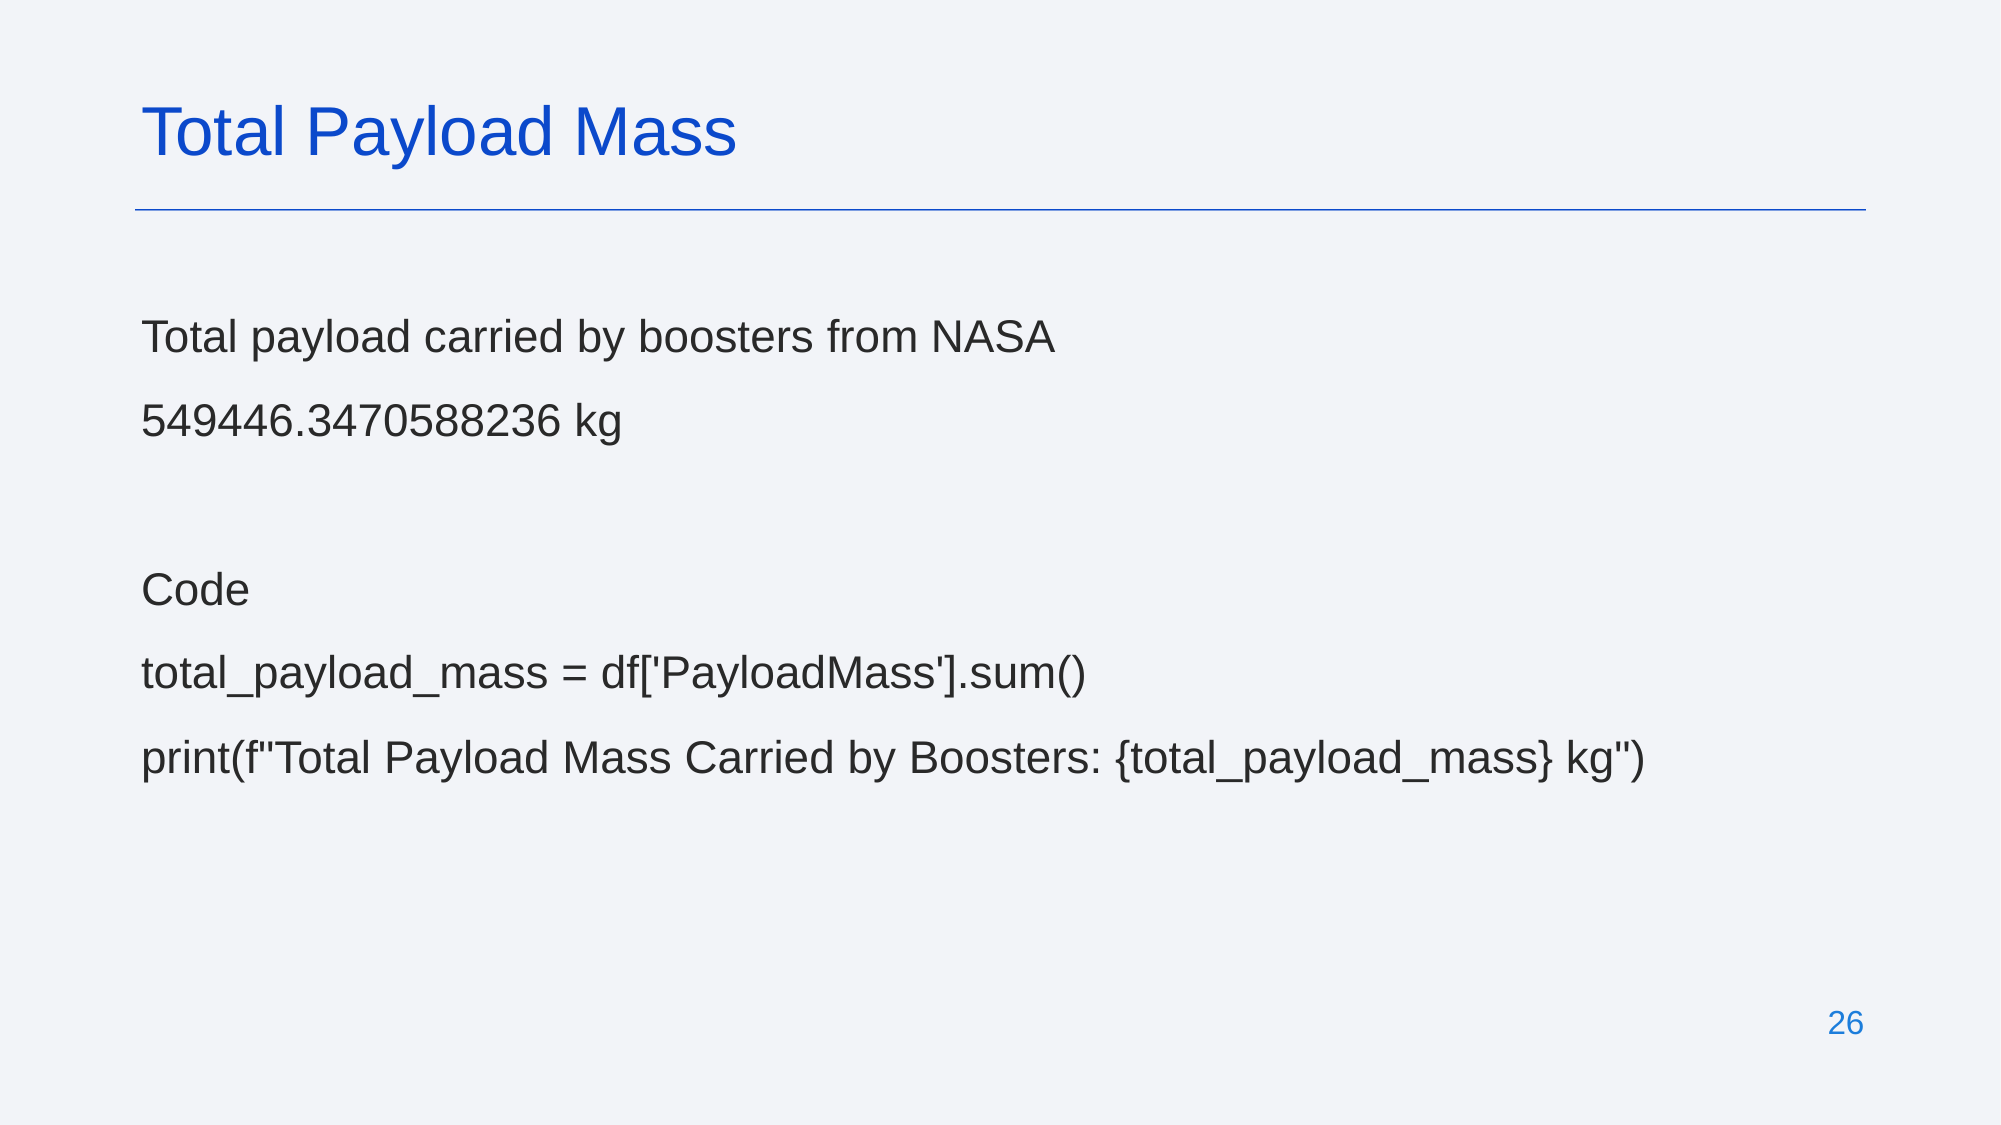

Total Payload Mass
Total payload carried by boosters from NASA
549446.3470588236 kg

Code
total_payload_mass = df['PayloadMass'].sum()
print(f"Total Payload Mass Carried by Boosters: {total_payload_mass} kg")
26